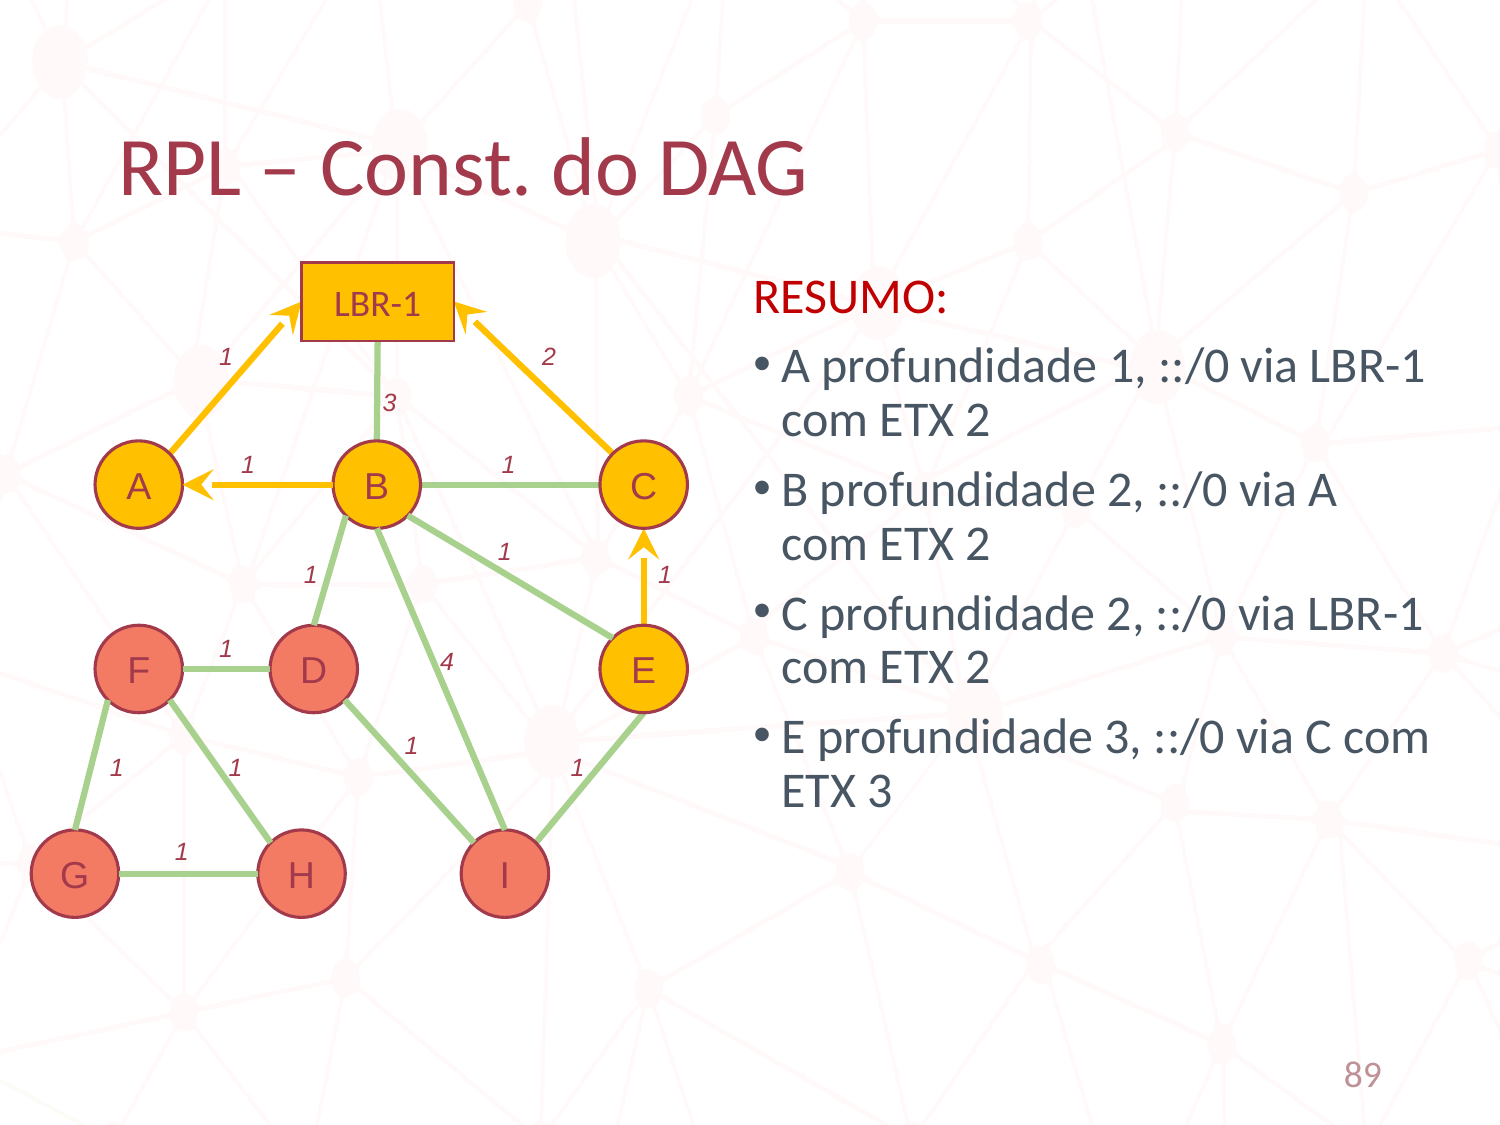

# RPL – Const. do DAG
LBR-1
RESUMO:
A profundidade 1, ::/0 via LBR-1 com ETX 2
B profundidade 2, ::/0 via A com ETX 2
C profundidade 2, ::/0 via LBR-1 com ETX 2
E profundidade 3, ::/0 via C com ETX 3

1
2
3
A
1
B
1
C
1
1
1
F
1
D
E
4
1
1
1
1
1
G
H
I
89